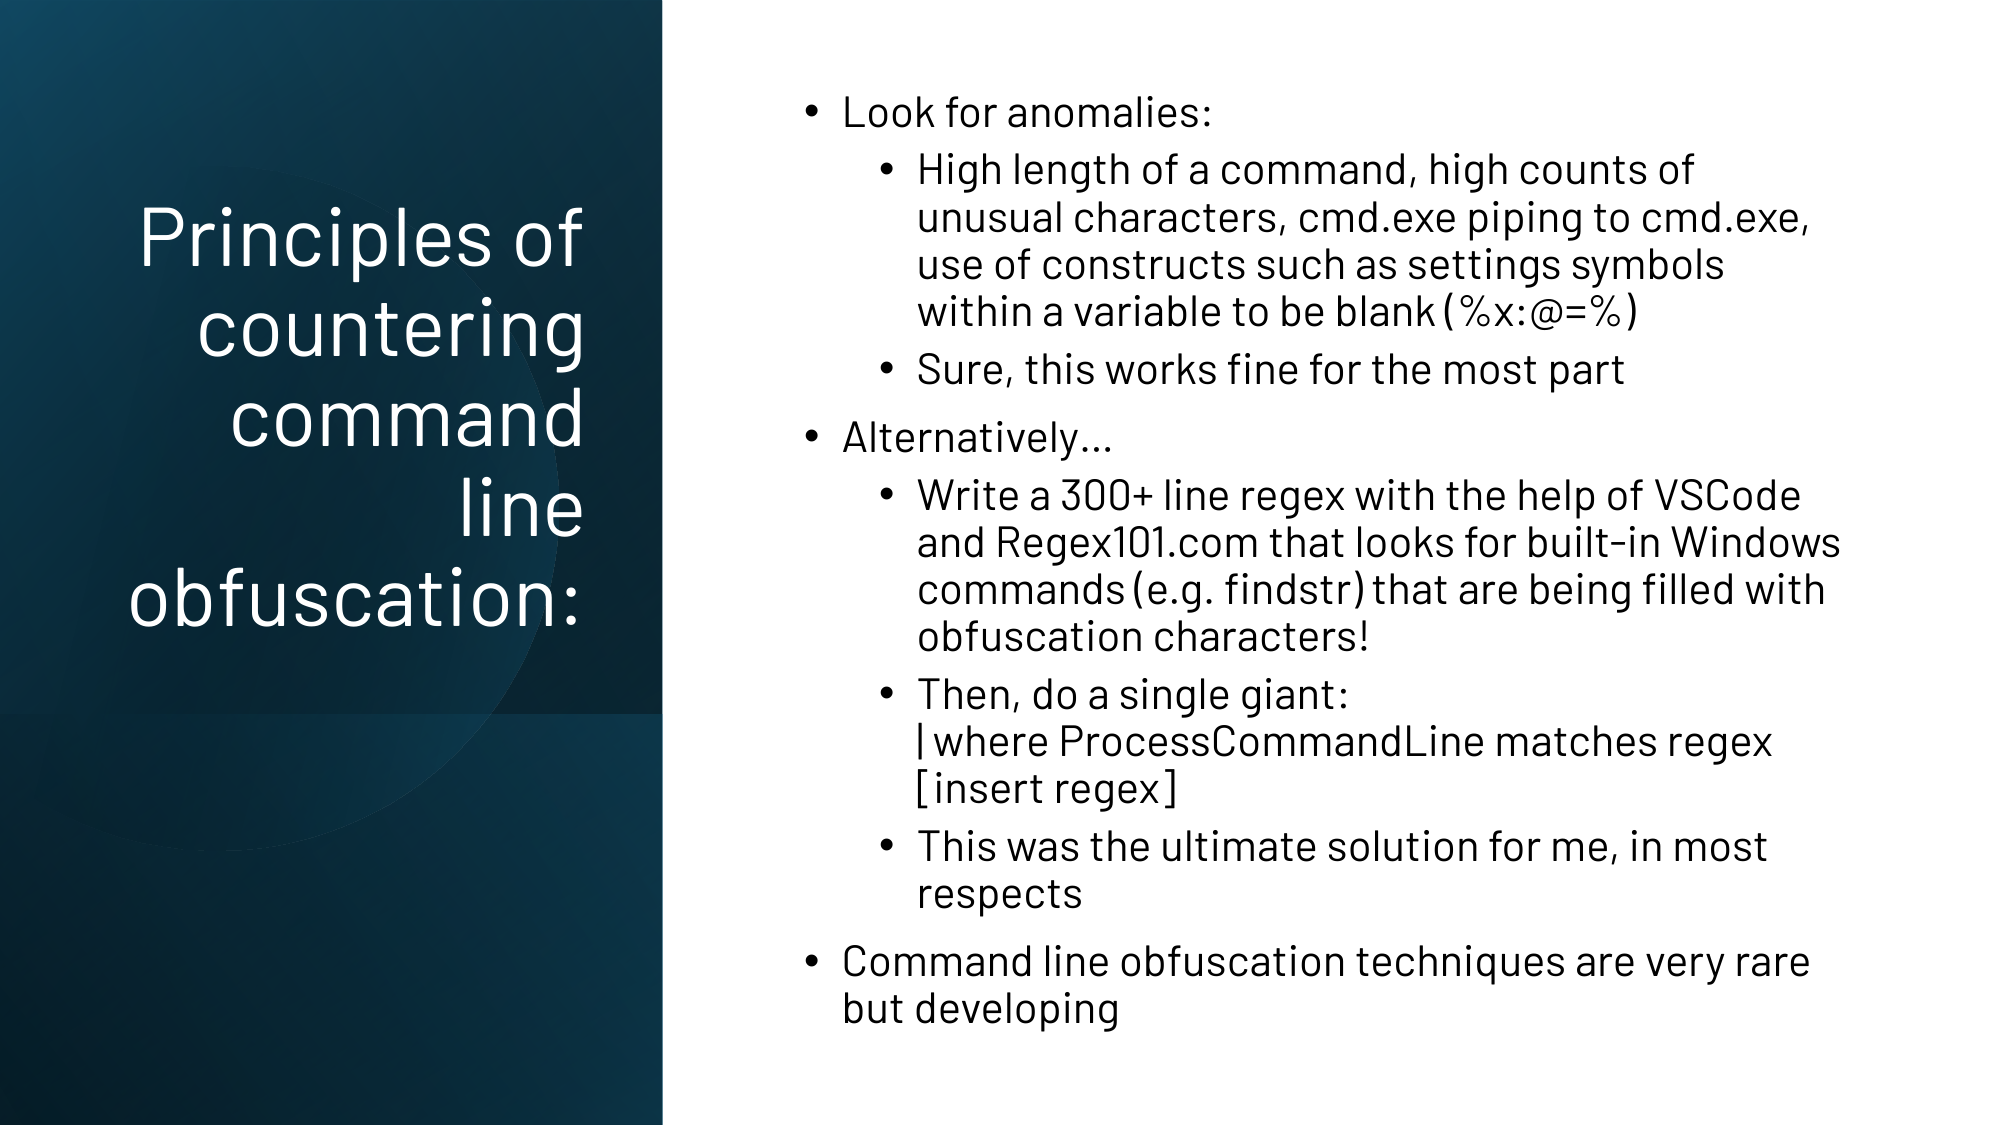

# Principles of countering command line obfuscation:
Look for anomalies:
High length of a command, high counts of unusual characters, cmd.exe piping to cmd.exe, use of constructs such as settings symbols within a variable to be blank (%x:@=%)
Sure, this works fine for the most part
Alternatively…
Write a 300+ line regex with the help of VSCode and Regex101.com that looks for built-in Windows commands (e.g. findstr) that are being filled with obfuscation characters!
Then, do a single giant:
| where ProcessCommandLine matches regex [insert regex]
This was the ultimate solution for me, in most respects
Command line obfuscation techniques are very rare but developing